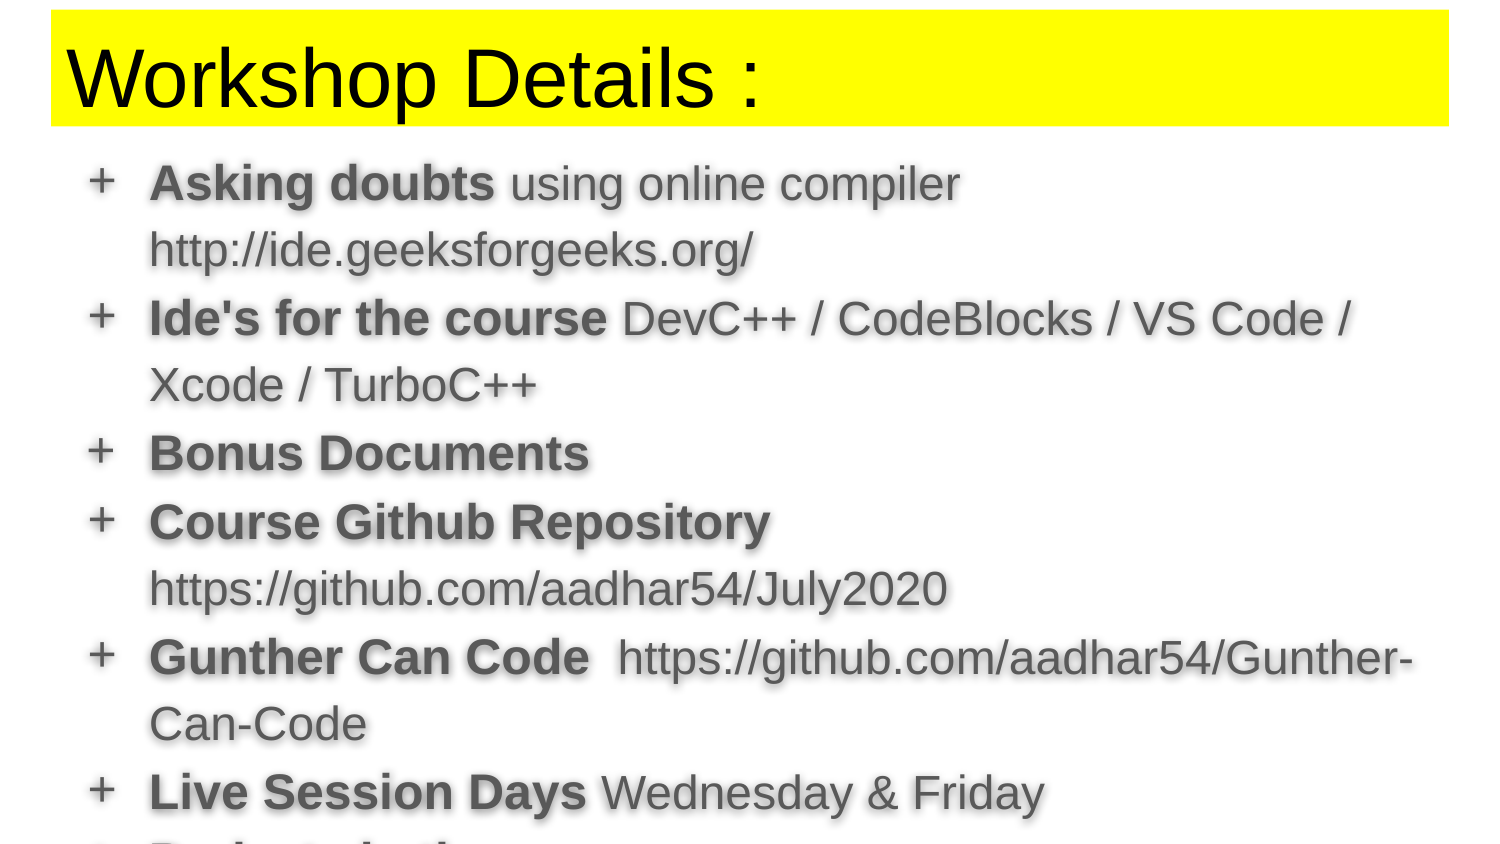

# Workshop Details :
Asking doubts using online compiler http://ide.geeksforgeeks.org/
Ide's for the course DevC++ / CodeBlocks / VS Code / Xcode / TurboC++
Bonus Documents
Course Github Repository https://github.com/aadhar54/July2020
Gunther Can Code  https://github.com/aadhar54/Gunther-Can-Code
Live Session Days Wednesday & Friday
Projects in the course
Submissions (Github) https://www.youtube.com/watch?v=nhNq2kIvi9s
How to get certificates and Lor Submit the Projects and questions in the MyCaptain Mobile Application